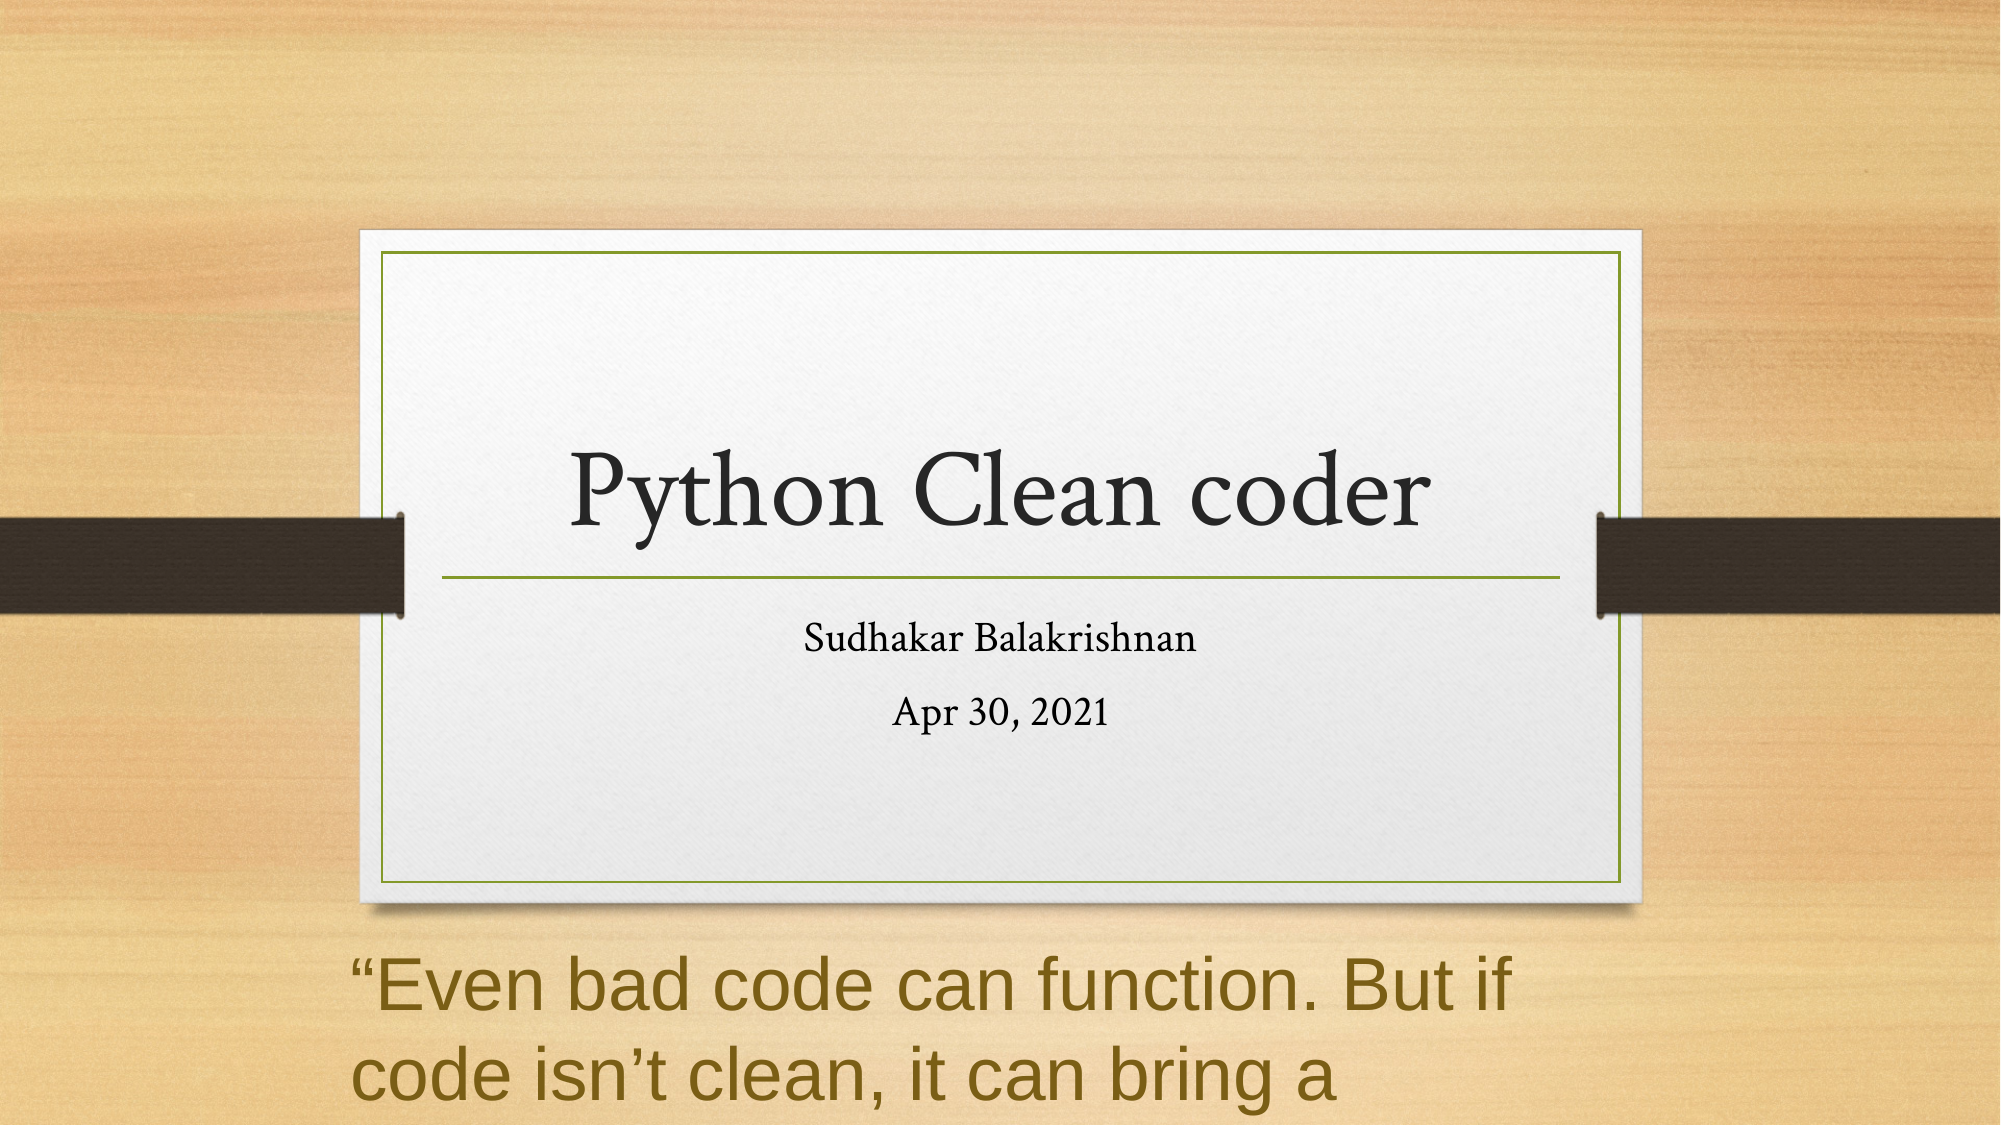

# Python Clean coder
Sudhakar Balakrishnan
Apr 30, 2021
“Even bad code can function. But if code isn’t clean, it can bring a development organization to its knees.”